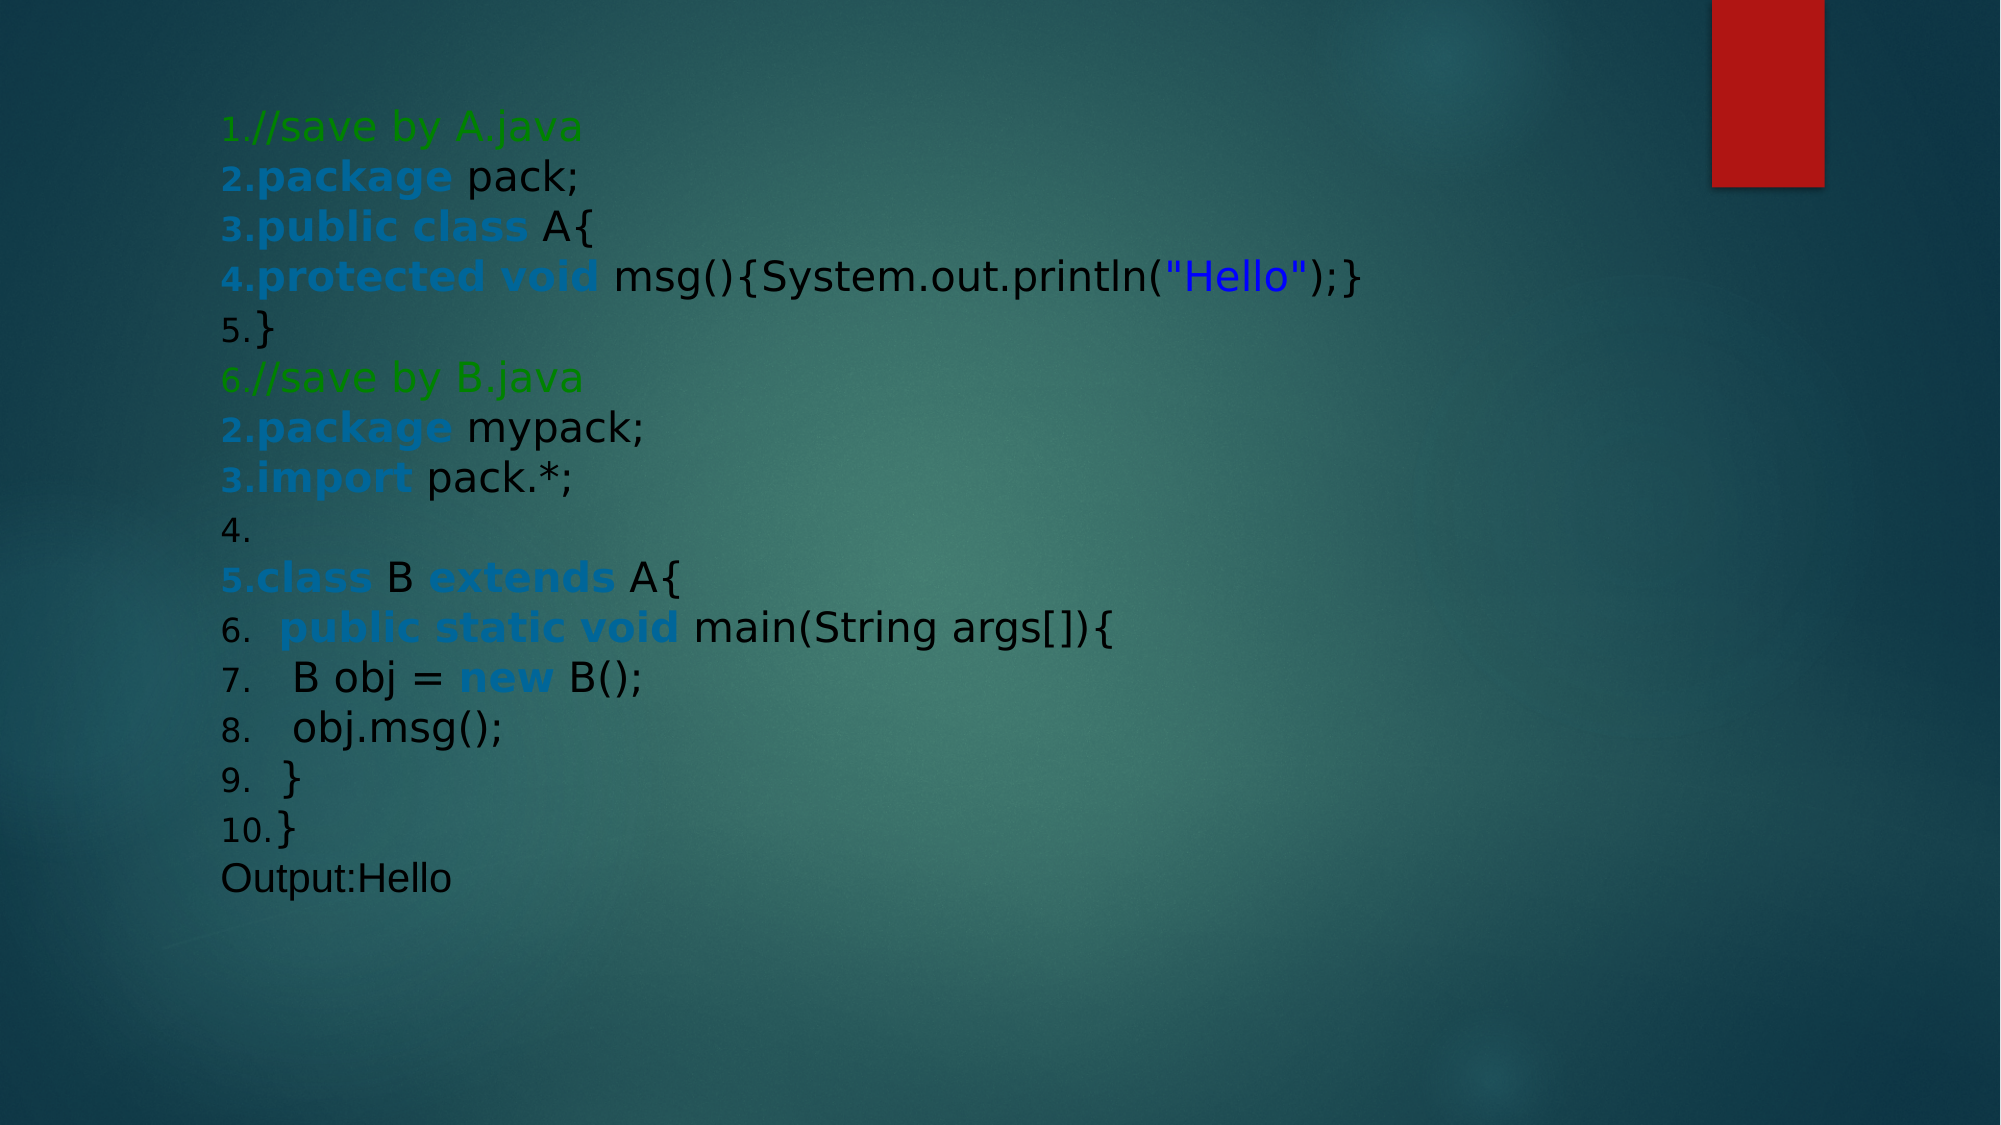

//save by A.java
package pack;
public class A{
protected void msg(){System.out.println("Hello");}
}
//save by B.java
package mypack;
import pack.*;

class B extends A{
  public static void main(String args[]){
   B obj = new B();
   obj.msg();
  }
}
Output:Hello